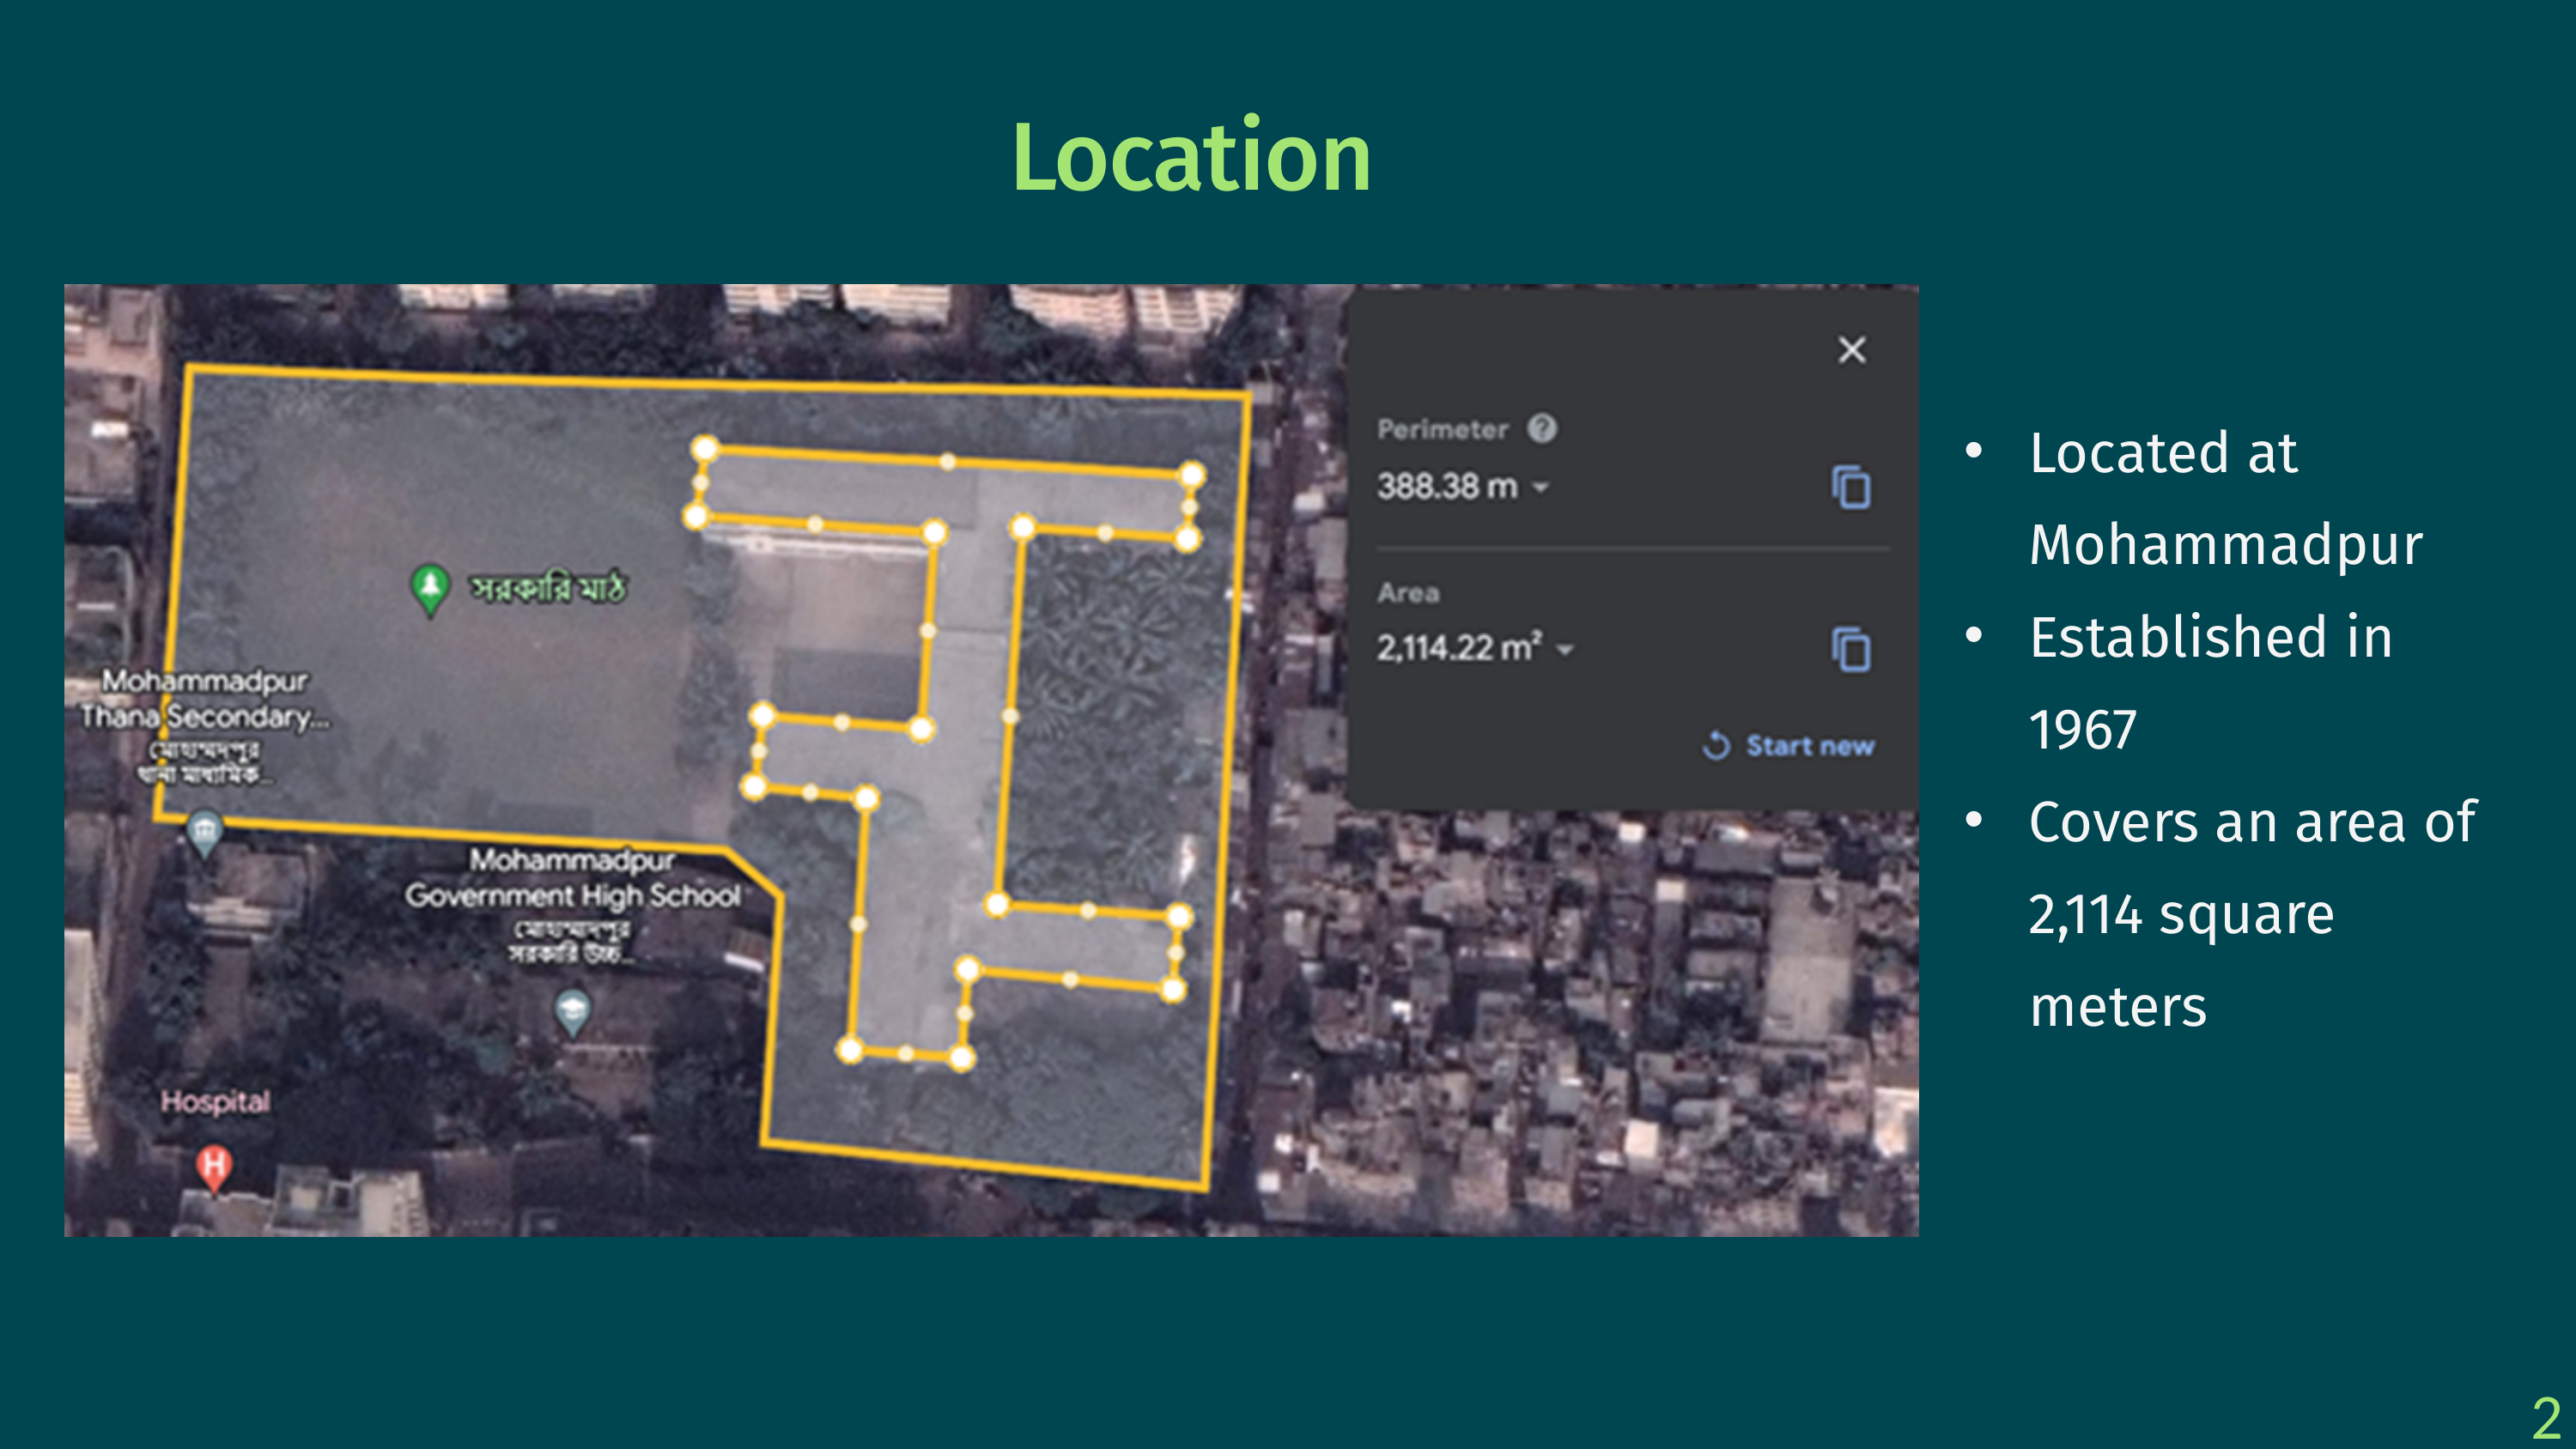

Location

Located at Mohammadpur
Established in 1967
Covers an area of 2,114 square meters

2